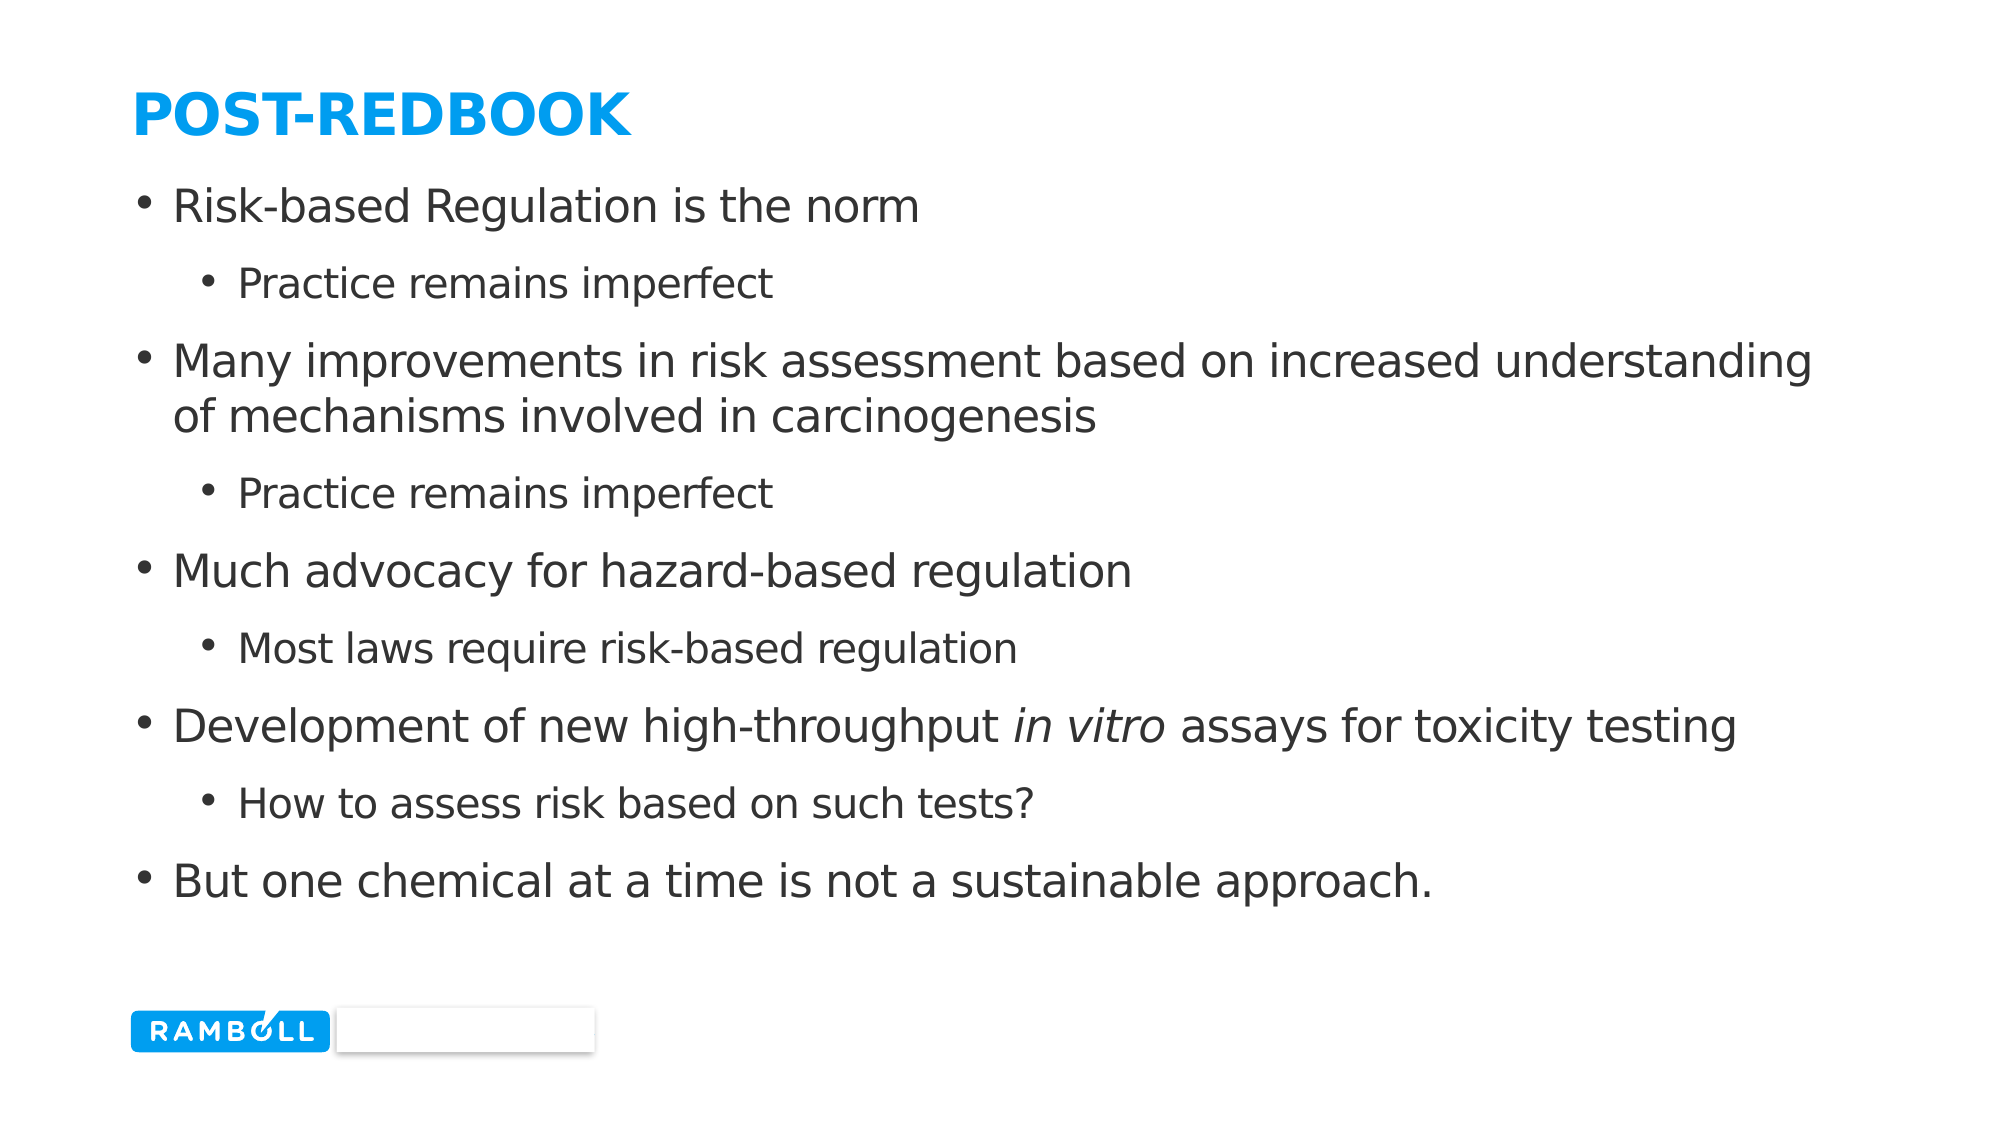

# Post-redbook
Risk-based Regulation is the norm
Practice remains imperfect
Many improvements in risk assessment based on increased understanding of mechanisms involved in carcinogenesis
Practice remains imperfect
Much advocacy for hazard-based regulation
Most laws require risk-based regulation
Development of new high-throughput in vitro assays for toxicity testing
How to assess risk based on such tests?
But one chemical at a time is not a sustainable approach.